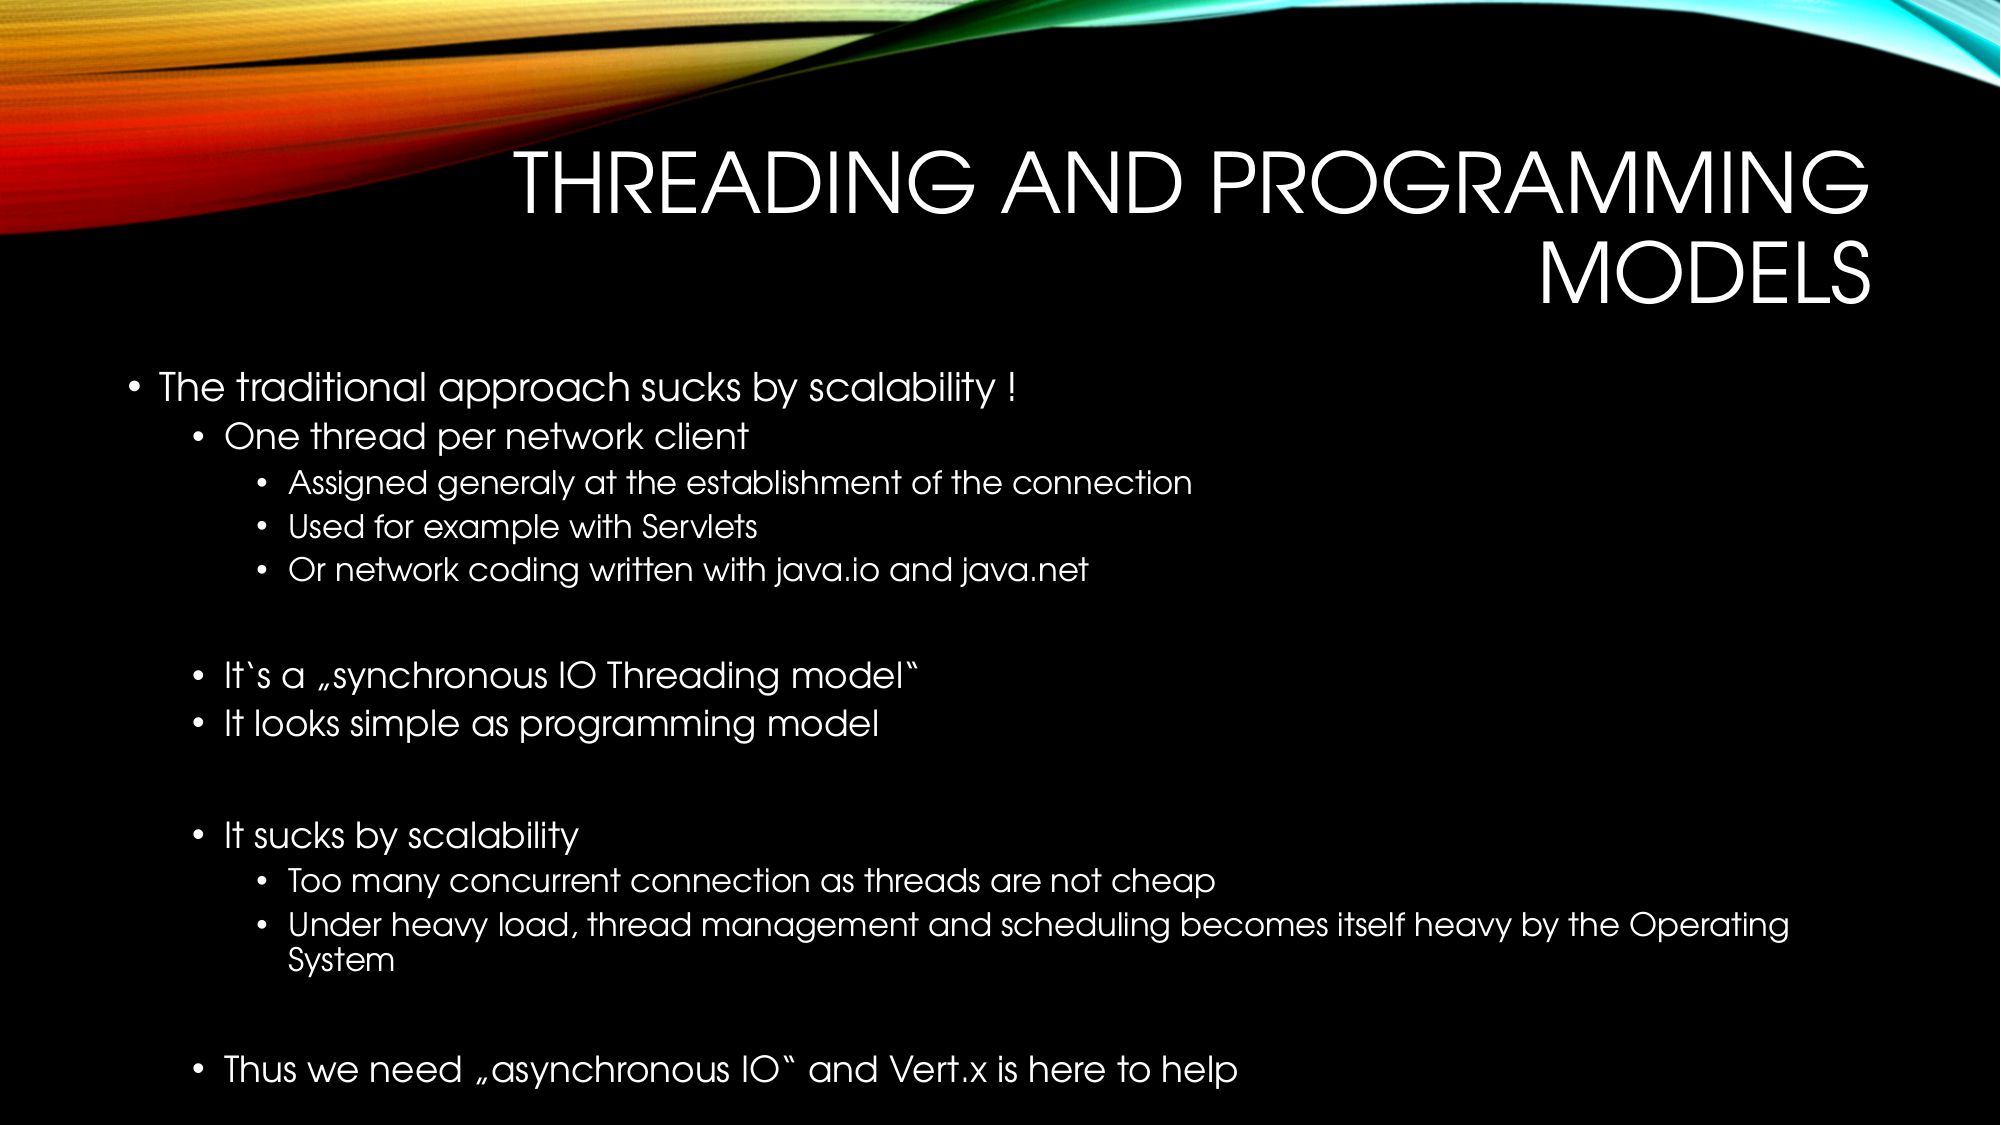

# Threading and programming models
The traditional approach sucks by scalability !
One thread per network client
Assigned generaly at the establishment of the connection
Used for example with Servlets
Or network coding written with java.io and java.net

It‘s a „synchronous IO Threading model“
It looks simple as programming model

It sucks by scalability
Too many concurrent connection as threads are not cheap
Under heavy load, thread management and scheduling becomes itself heavy by the Operating System

Thus we need „asynchronous IO“ and Vert.x is here to help